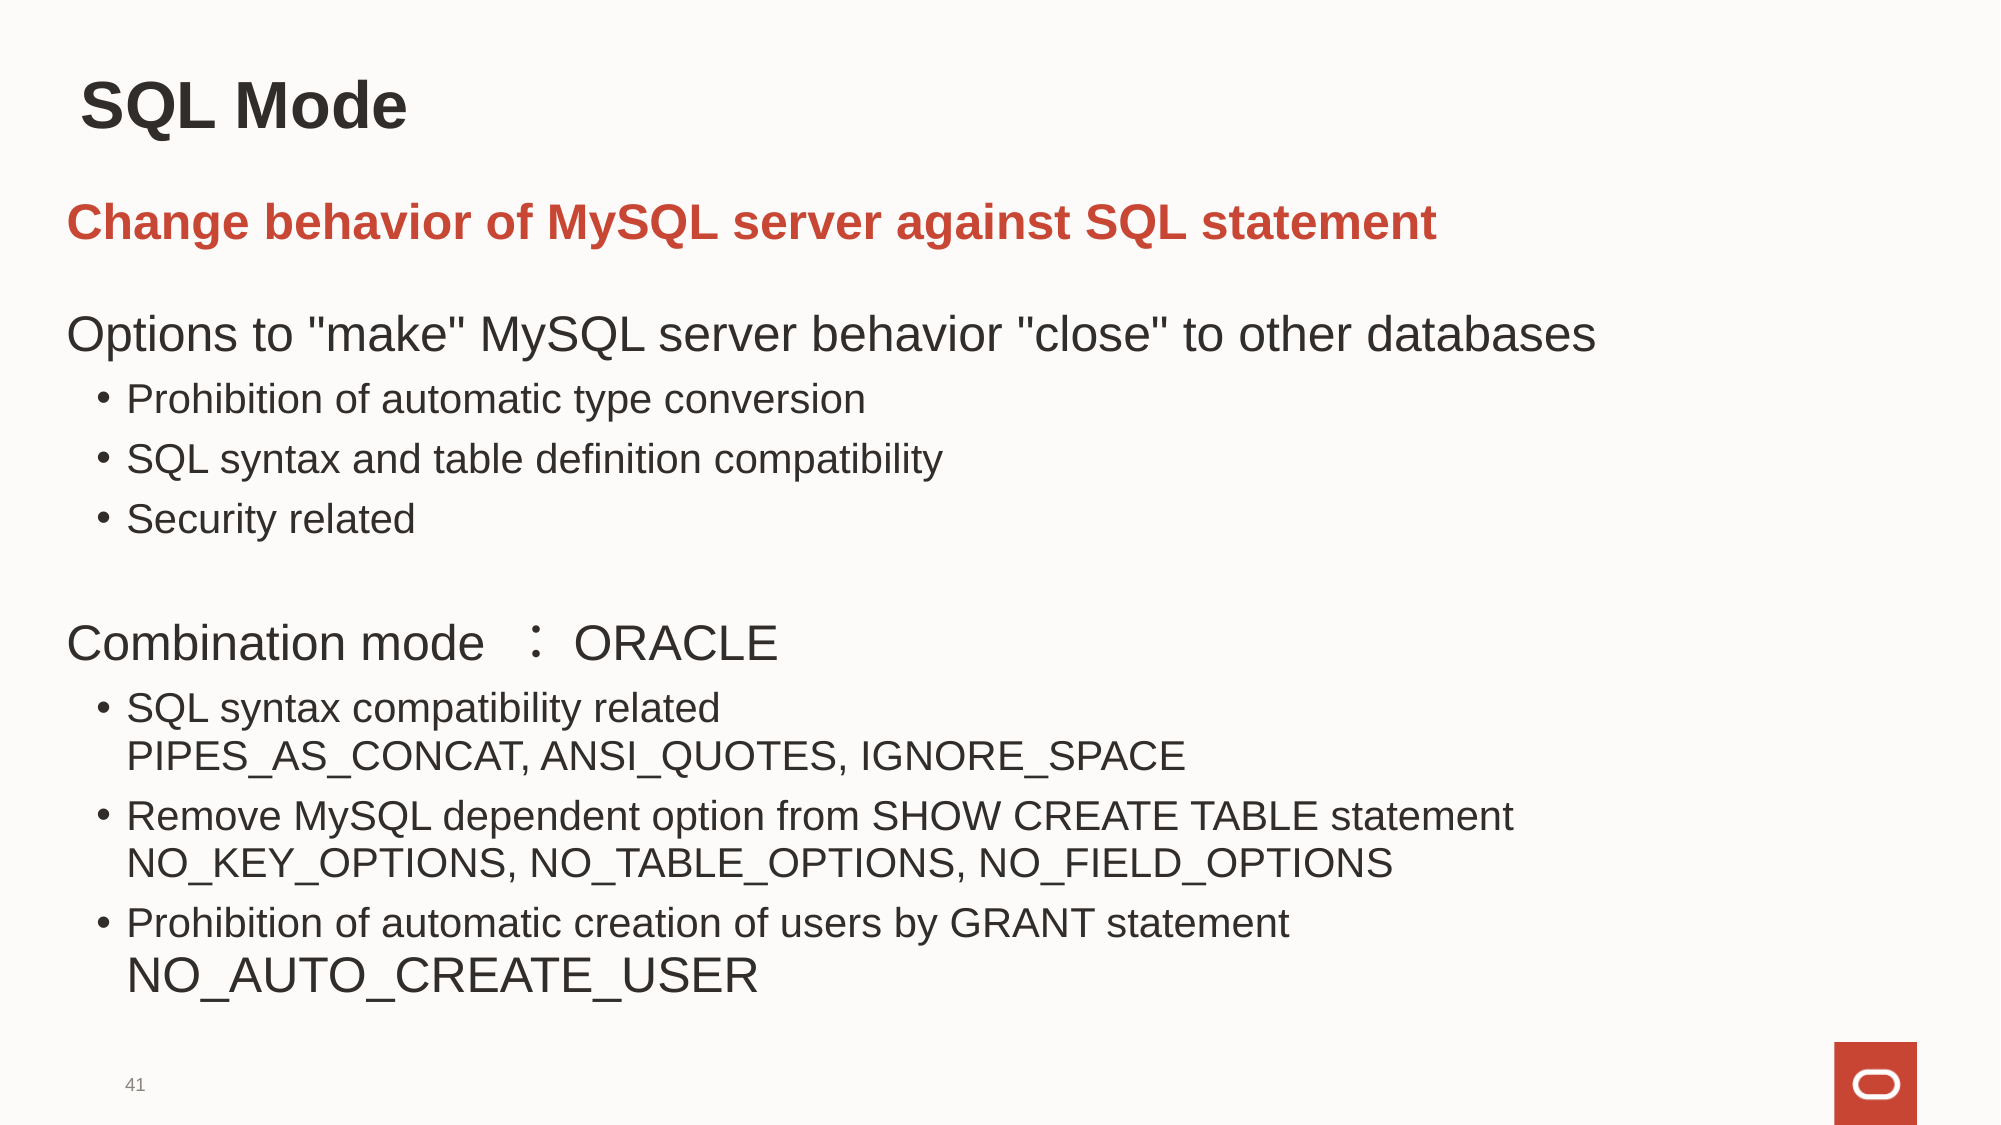

# SQL Mode
Change behavior of MySQL server against SQL statement
Options to "make" MySQL server behavior "close" to other databases
Prohibition of automatic type conversion
SQL syntax and table definition compatibility
Security related

Combination mode ：ORACLE
SQL syntax compatibility related
PIPES_AS_CONCAT, ANSI_QUOTES, IGNORE_SPACE
Remove MySQL dependent option from SHOW CREATE TABLE statement
NO_KEY_OPTIONS, NO_TABLE_OPTIONS, NO_FIELD_OPTIONS
Prohibition of automatic creation of users by GRANT statement
NO_AUTO_CREATE_USER

41